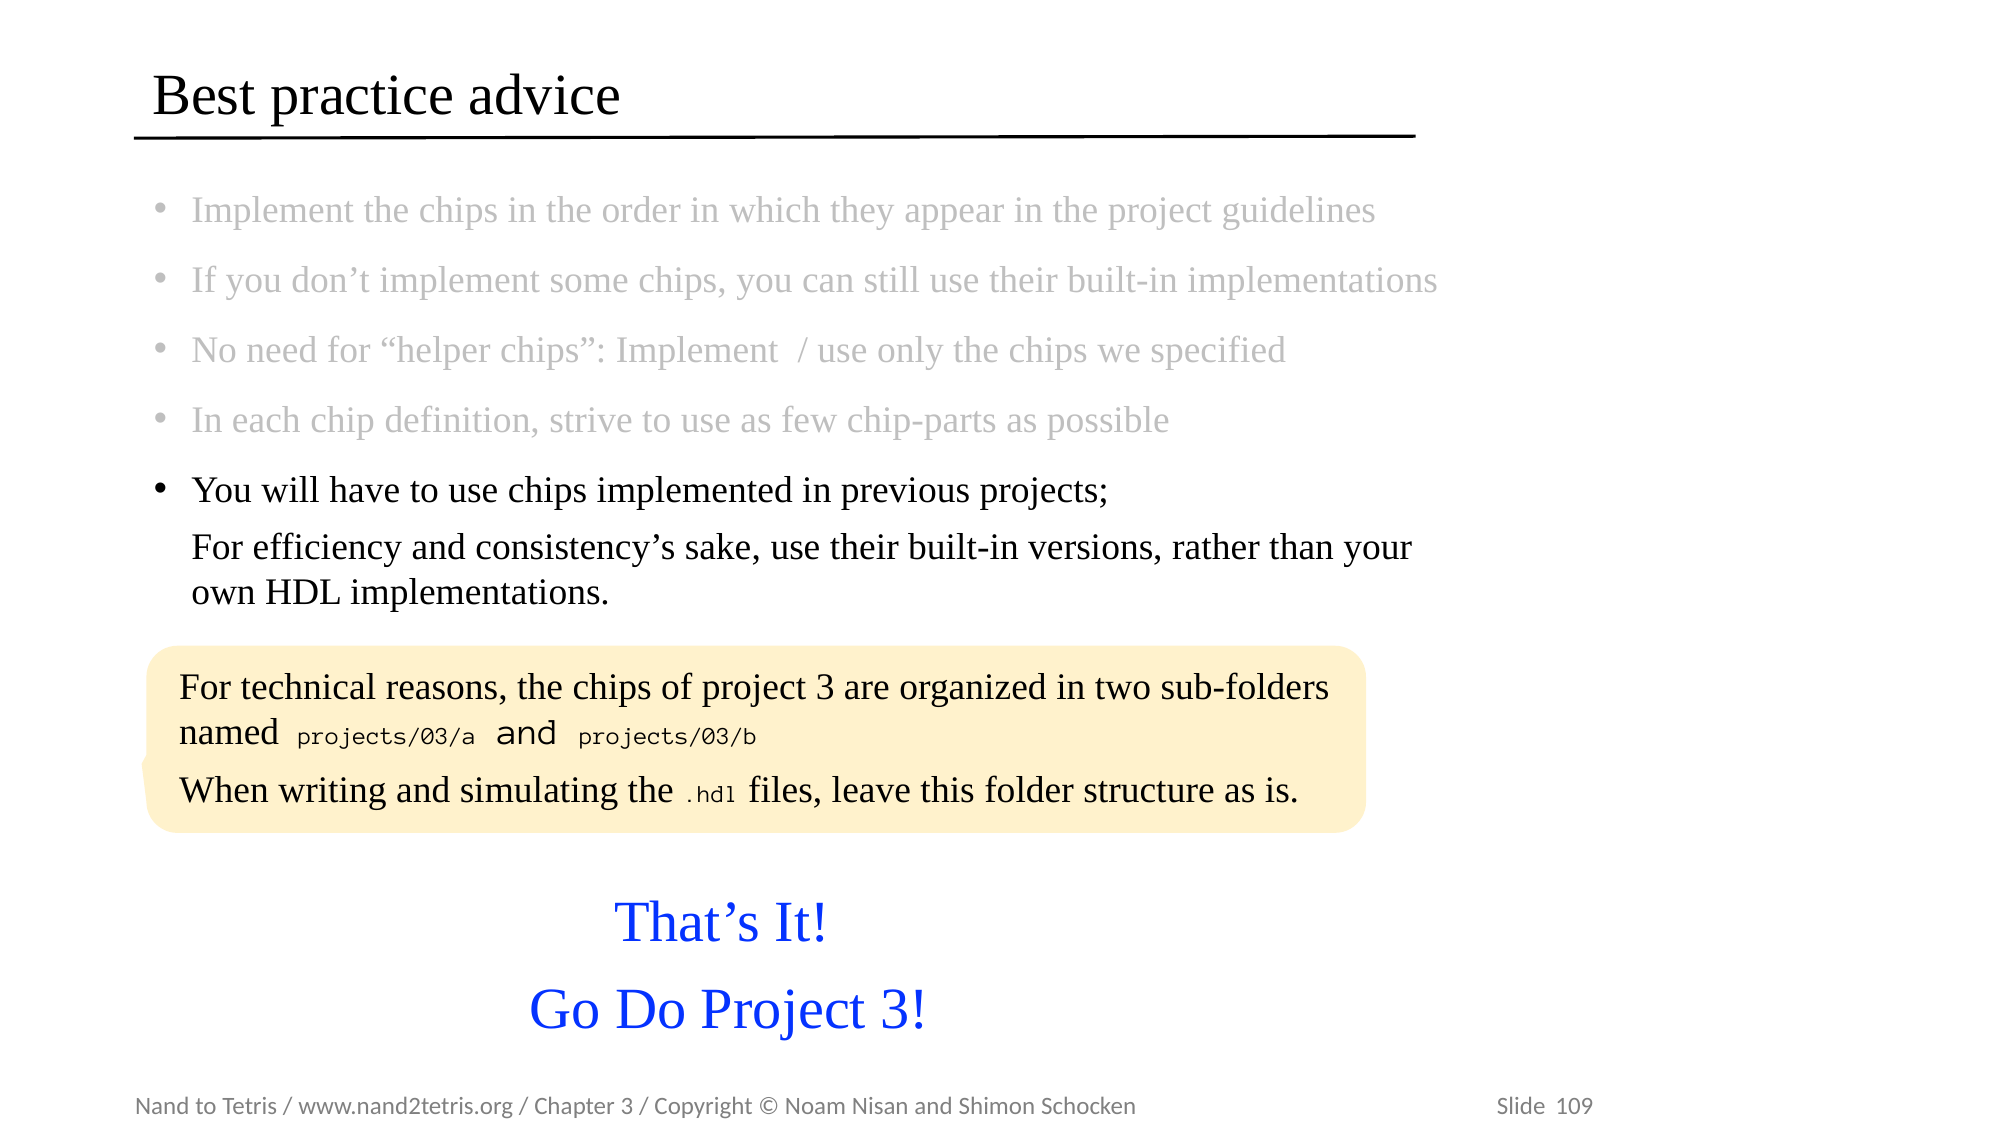

# Best practice advice
Implement the chips in the order in which they appear in the project guidelines
If you don’t implement some chips, you can still use their built-in implementations
No need for “helper chips”: Implement  / use only the chips we specified
In each chip definition, strive to use as few chip-parts as possible
You will have to use chips implemented in previous projects;
For efficiency and consistency’s sake, use their built-in versions, rather than your own HDL implementations.
For technical reasons, the chips of project 3 are organized in two sub-folders named  projects/03/a and projects/03/b
When writing and simulating the .hdl files, leave this folder structure as is.
That’s It!
 Go Do Project 3!